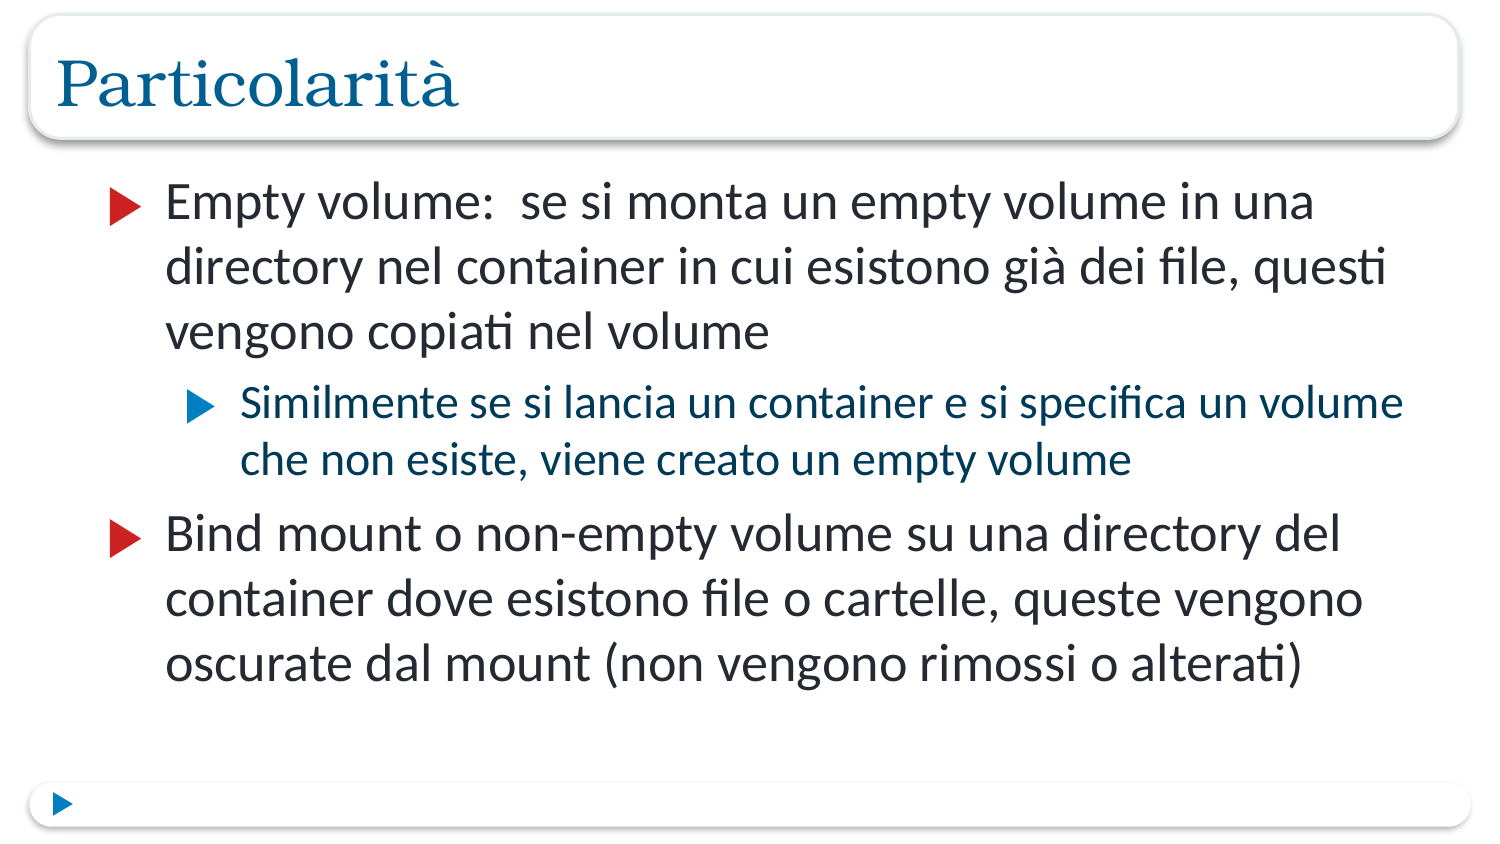

# Particolarità
Empty volume:  se si monta un empty volume in una directory nel container in cui esistono già dei file, questi vengono copiati nel volume
Similmente se si lancia un container e si specifica un volume che non esiste, viene creato un empty volume
Bind mount o non-empty volume su una directory del container dove esistono file o cartelle, queste vengono oscurate dal mount (non vengono rimossi o alterati)